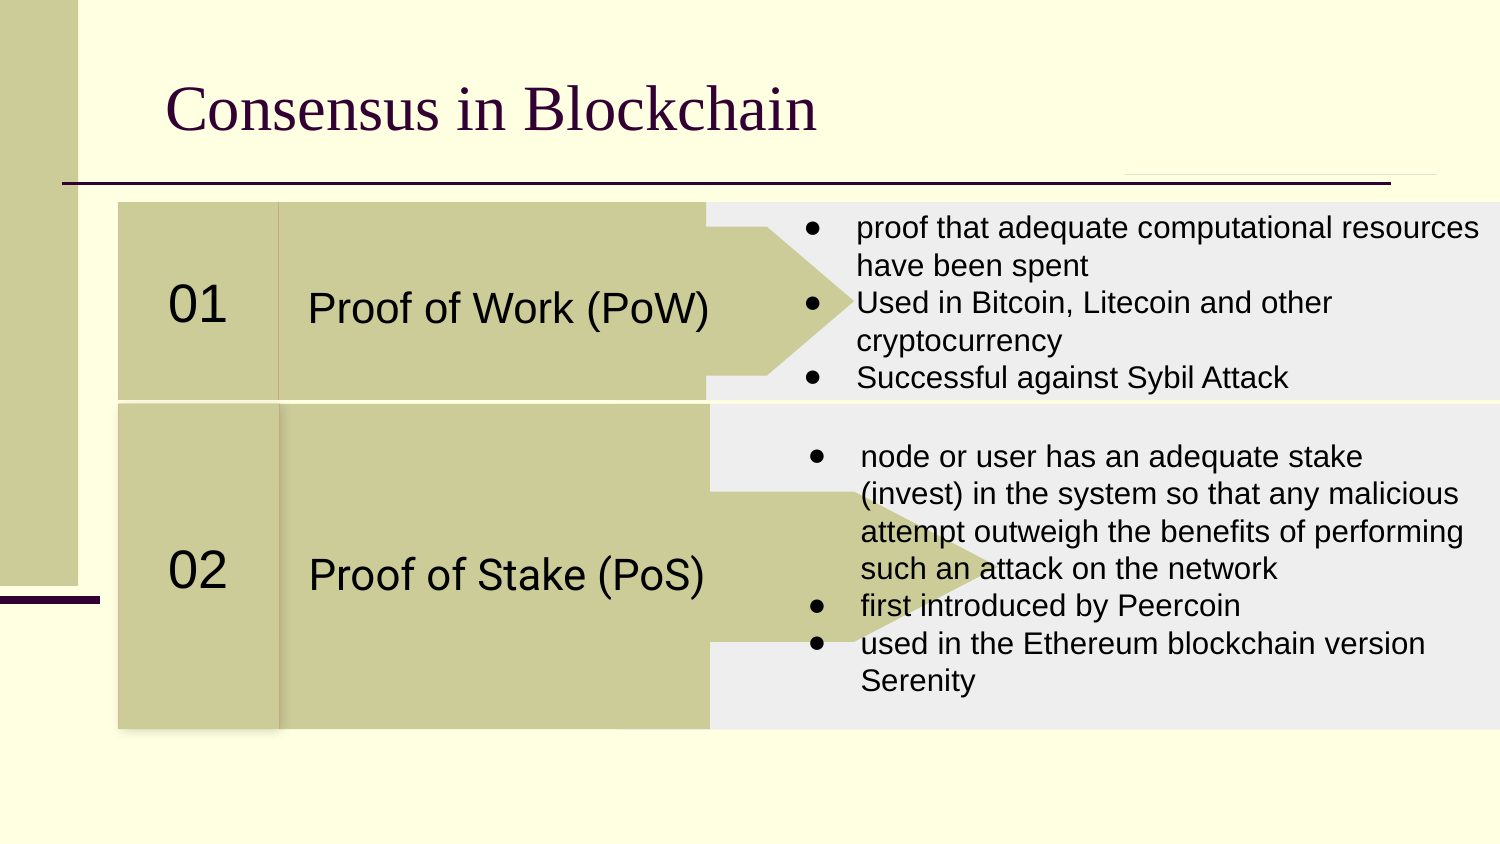

# Consensus in Blockchain

01

proof that adequate computational resources have been spent
Used in Bitcoin, Litecoin and other cryptocurrency
Successful against Sybil Attack
Proof of Work (PoW)

02

node or user has an adequate stake (invest) in the system so that any malicious attempt outweigh the benefits of performing such an attack on the network
first introduced by Peercoin
used in the Ethereum blockchain version Serenity
Proof of Stake (PoS)